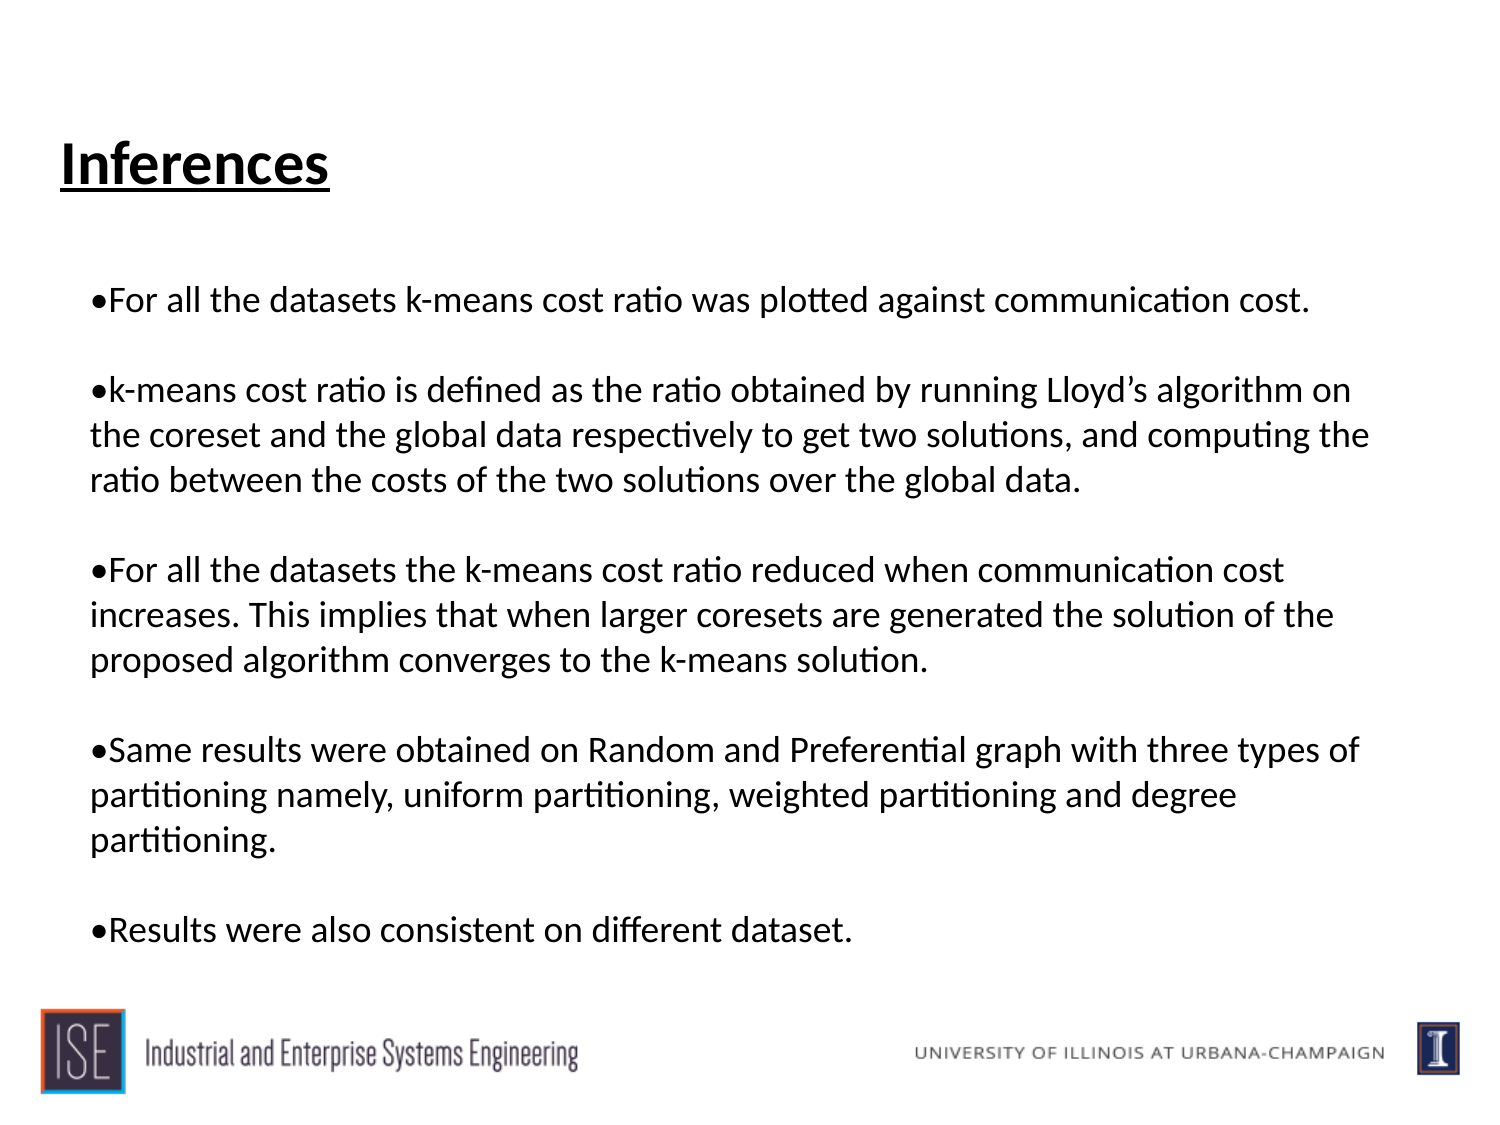

Inferences

•For all the datasets k-means cost ratio was plotted against communication cost.

•k-means cost ratio is defined as the ratio obtained by running Lloyd’s algorithm on the coreset and the global data respectively to get two solutions, and computing the ratio between the costs of the two solutions over the global data.

•For all the datasets the k-means cost ratio reduced when communication cost increases. This implies that when larger coresets are generated the solution of the proposed algorithm converges to the k-means solution.

•Same results were obtained on Random and Preferential graph with three types of partitioning namely, uniform partitioning, weighted partitioning and degree partitioning.

•Results were also consistent on different dataset.